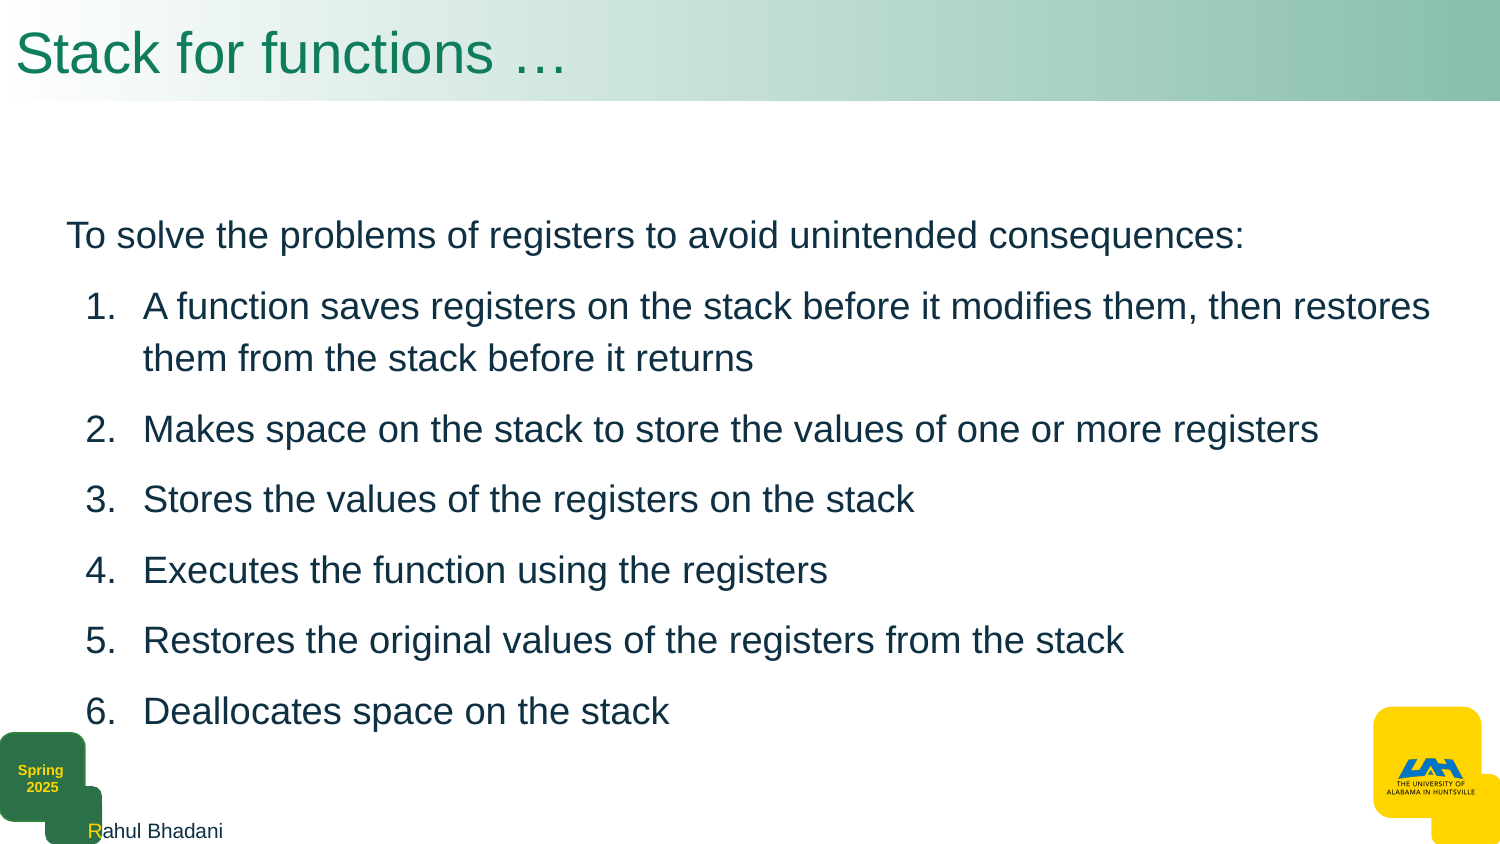

# Stack for functions …
To solve the problems of registers to avoid unintended consequences:
A function saves registers on the stack before it modifies them, then restores them from the stack before it returns
Makes space on the stack to store the values of one or more registers
Stores the values of the registers on the stack
Executes the function using the registers
Restores the original values of the registers from the stack
Deallocates space on the stack